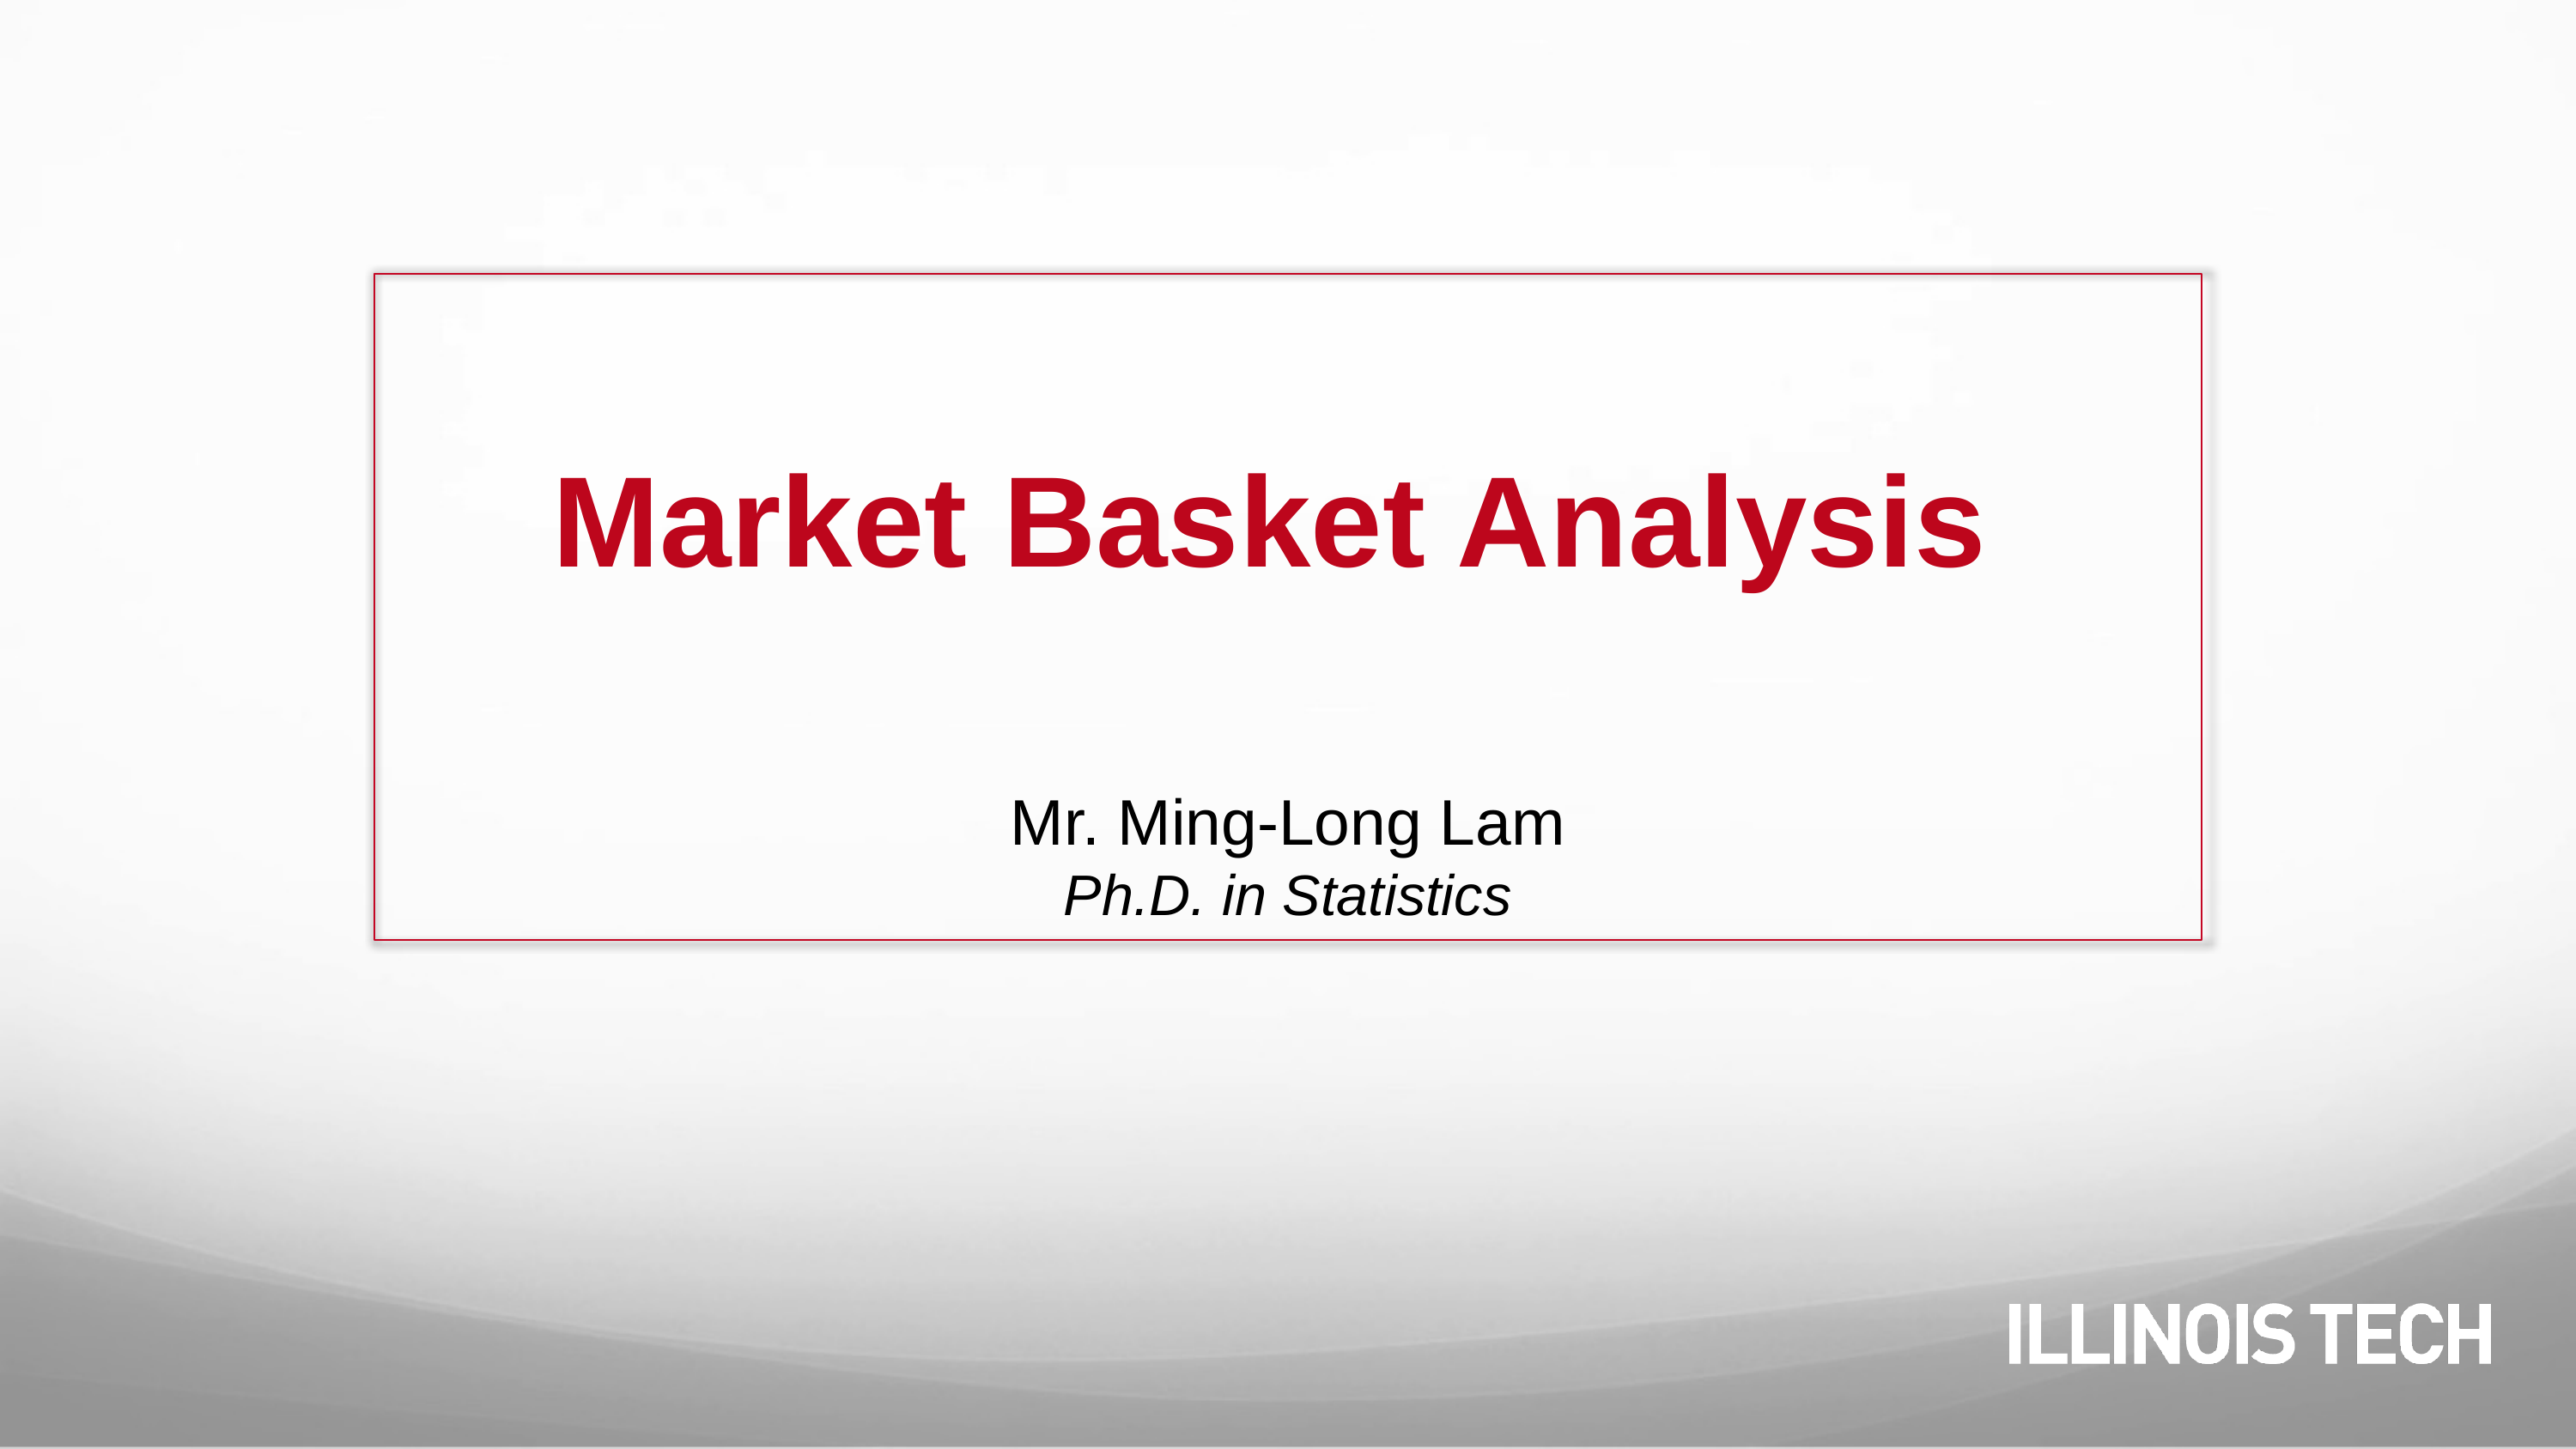

# Market Basket Analysis
Mr. Ming-Long Lam
Ph.D. in Statistics